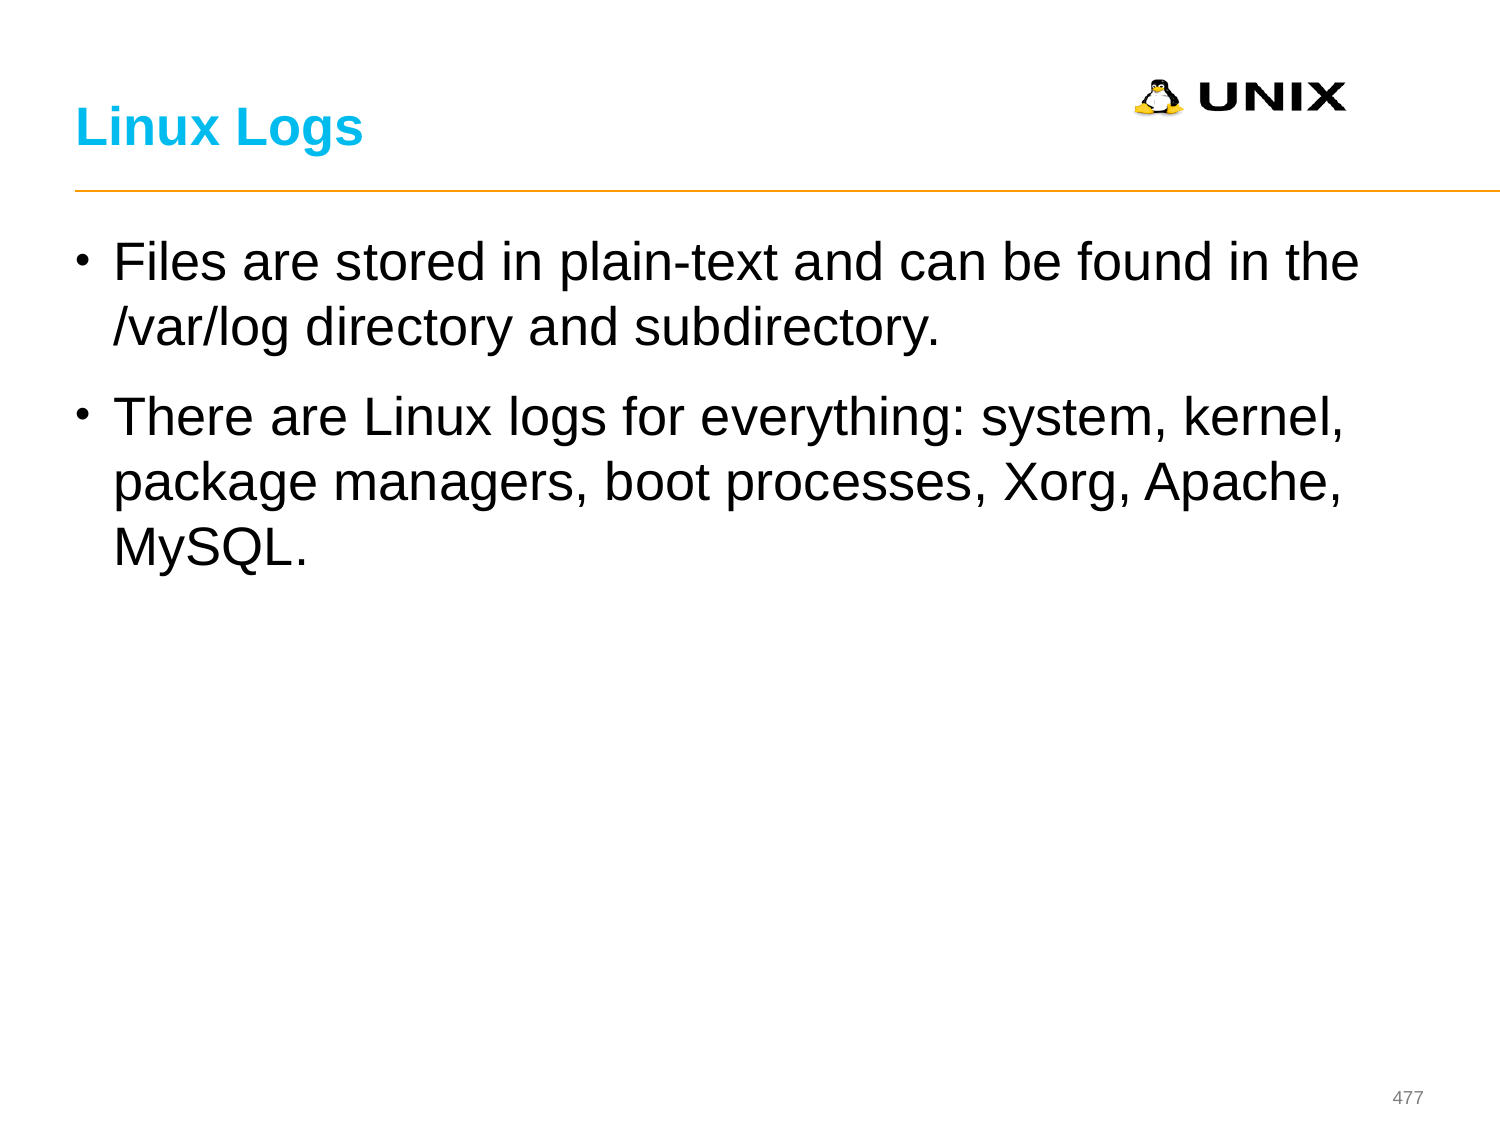

# Linux Logs
Files are stored in plain-text and can be found in the /var/log directory and subdirectory.
There are Linux logs for everything: system, kernel, package managers, boot processes, Xorg, Apache, MySQL.